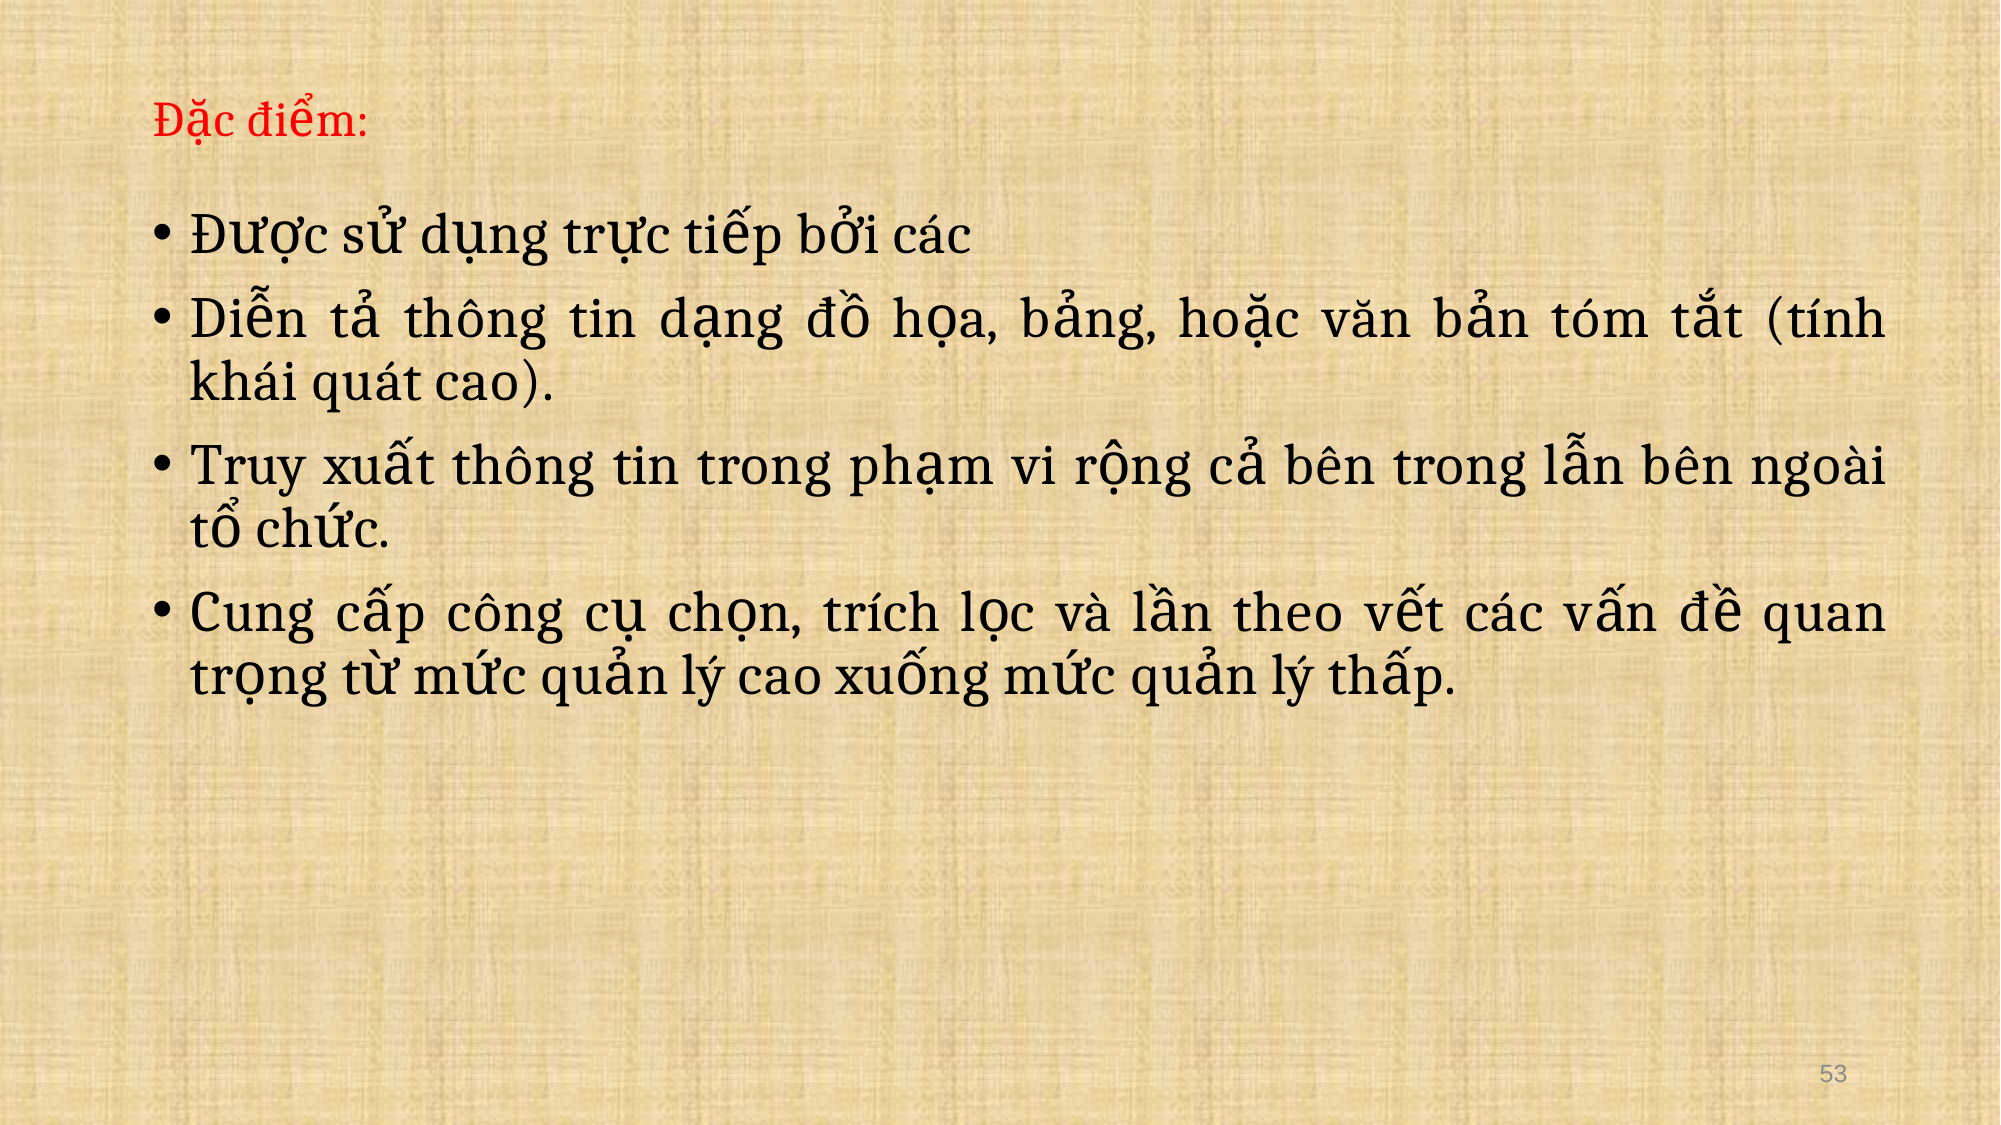

# Đặc điểm:
Được sử dụng trực tiếp bởi các
Diễn tả thông tin dạng đồ họa, bảng, hoặc văn bản tóm tắt (tính khái quát cao).
Truy xuất thông tin trong phạm vi rộng cả bên trong lẫn bên ngoài tổ chức.
Cung cấp công cụ chọn, trích lọc và lần theo vết các vấn đề quan trọng từ mức quản lý cao xuống mức quản lý thấp.

53